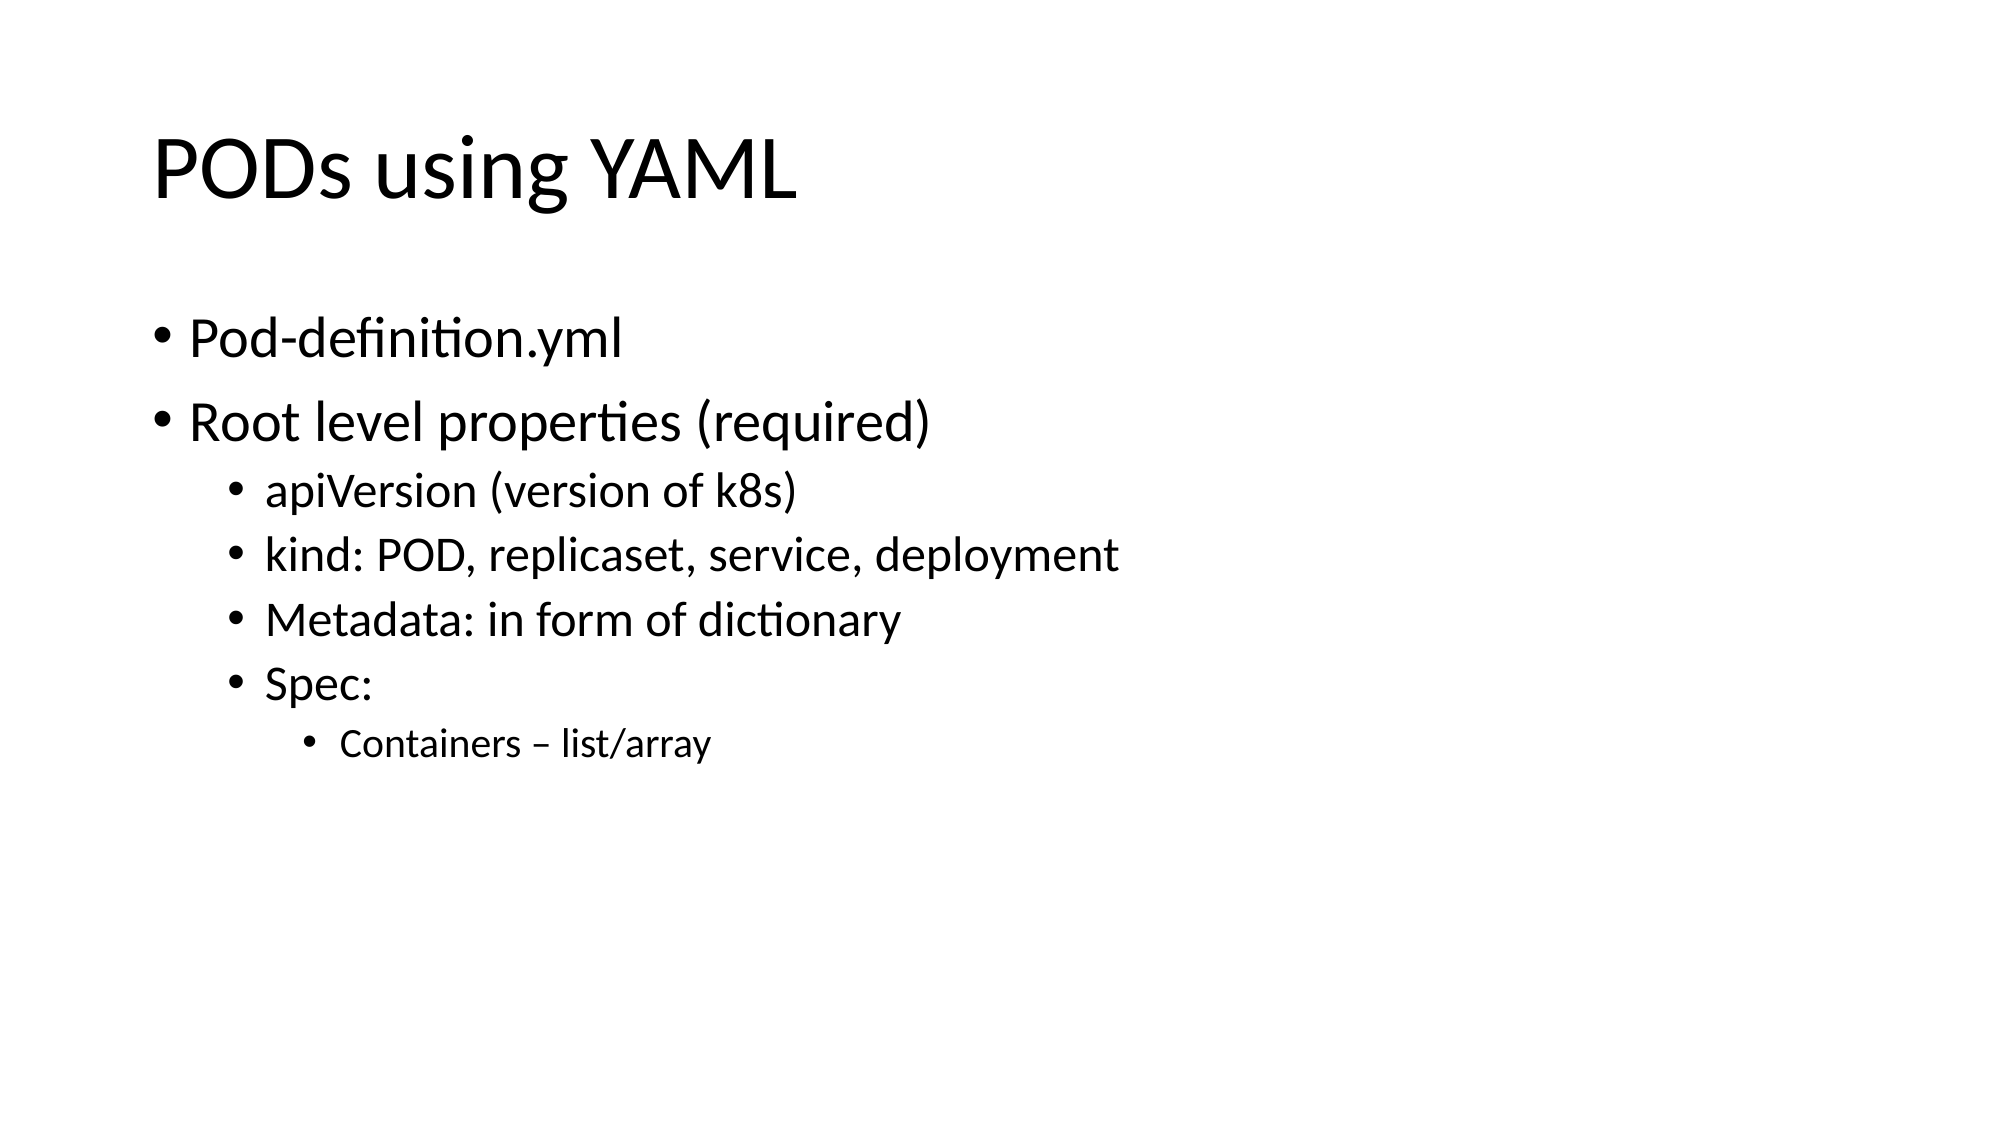

# PODs using YAML
Pod-definition.yml
Root level properties (required)
apiVersion (version of k8s)
kind: POD, replicaset, service, deployment
Metadata: in form of dictionary
Spec:
Containers – list/array